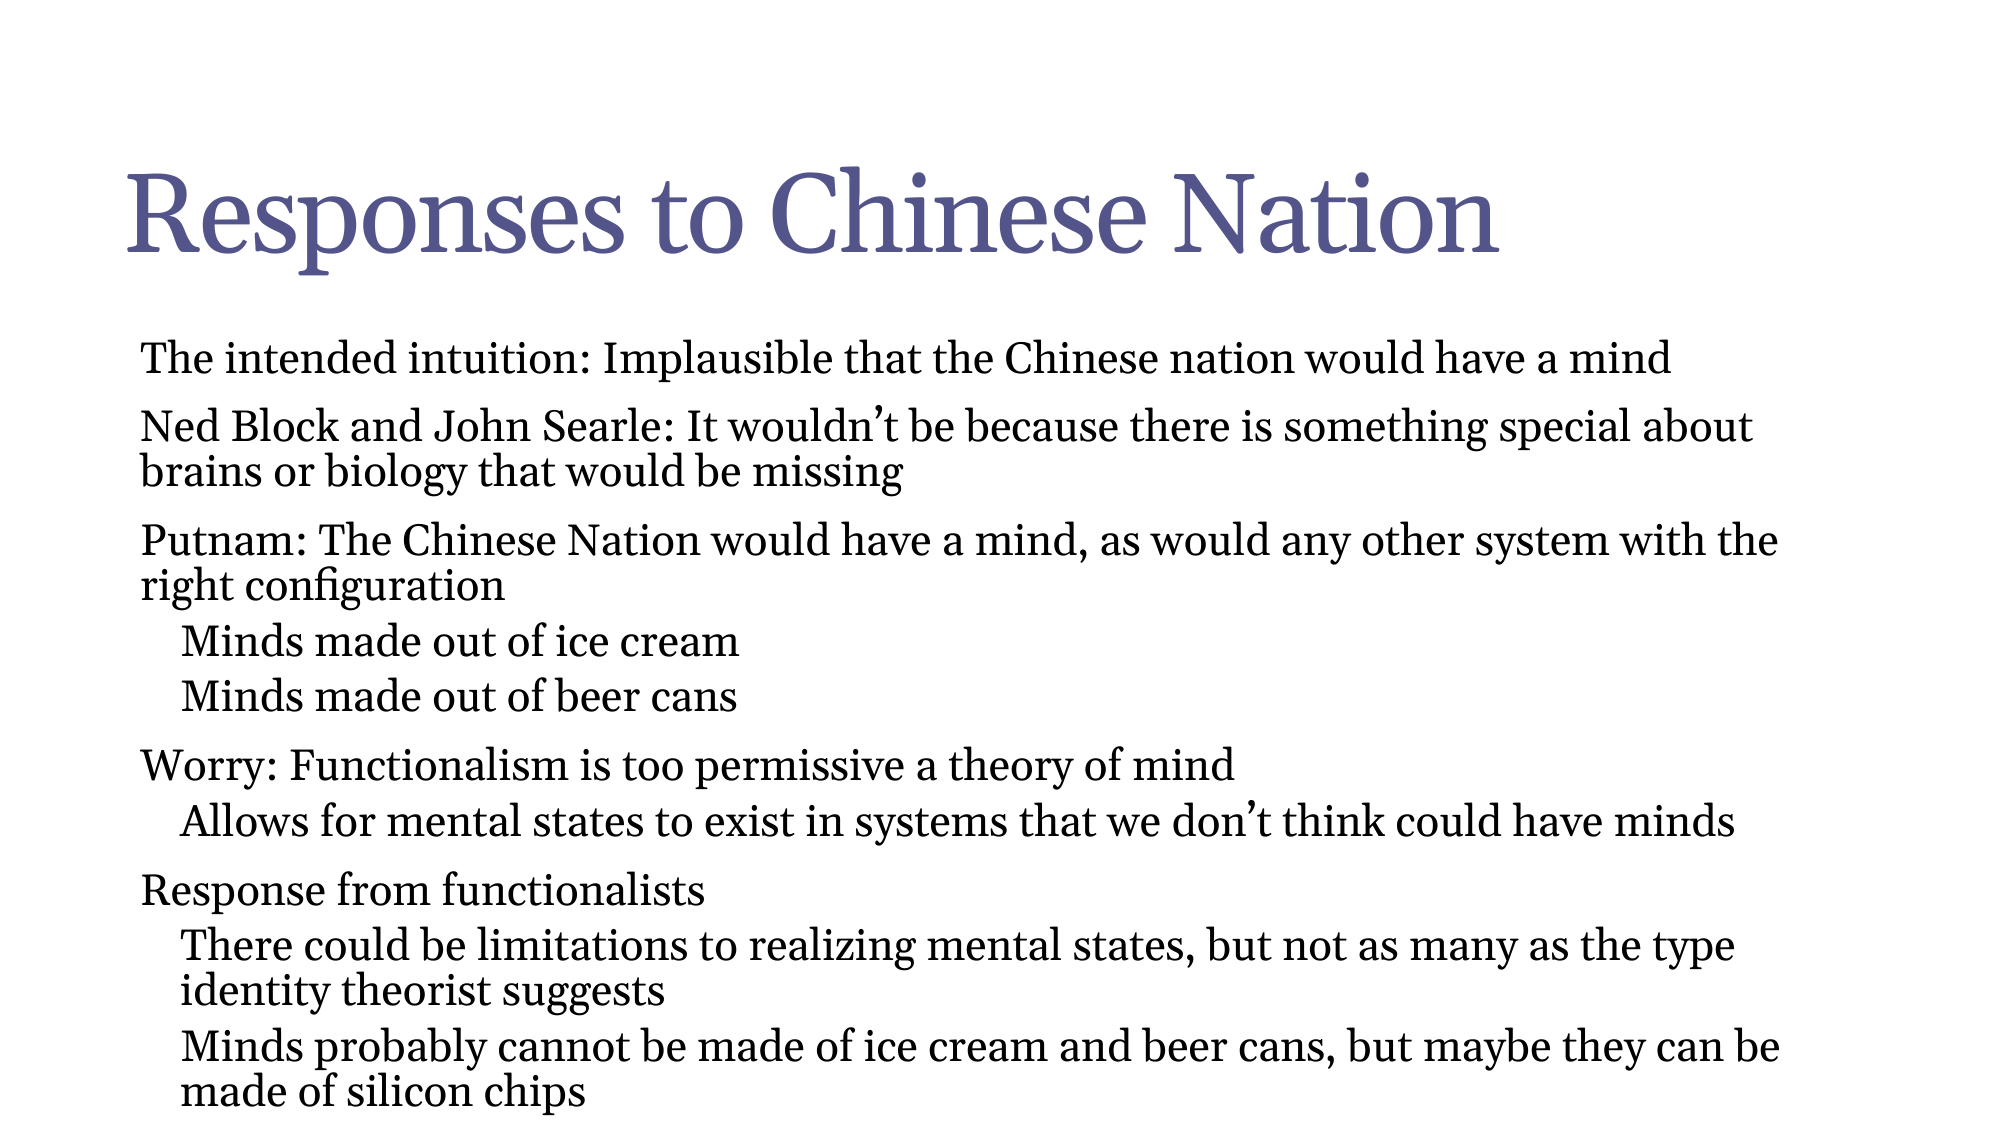

# Responses to Chinese Nation
The intended intuition: Implausible that the Chinese nation would have a mind
Ned Block and John Searle: It wouldn’t be because there is something special about brains or biology that would be missing
Putnam: The Chinese Nation would have a mind, as would any other system with the right configuration
Minds made out of ice cream
Minds made out of beer cans
Worry: Functionalism is too permissive a theory of mind
Allows for mental states to exist in systems that we don’t think could have minds
Response from functionalists
There could be limitations to realizing mental states, but not as many as the type identity theorist suggests
Minds probably cannot be made of ice cream and beer cans, but maybe they can be made of silicon chips